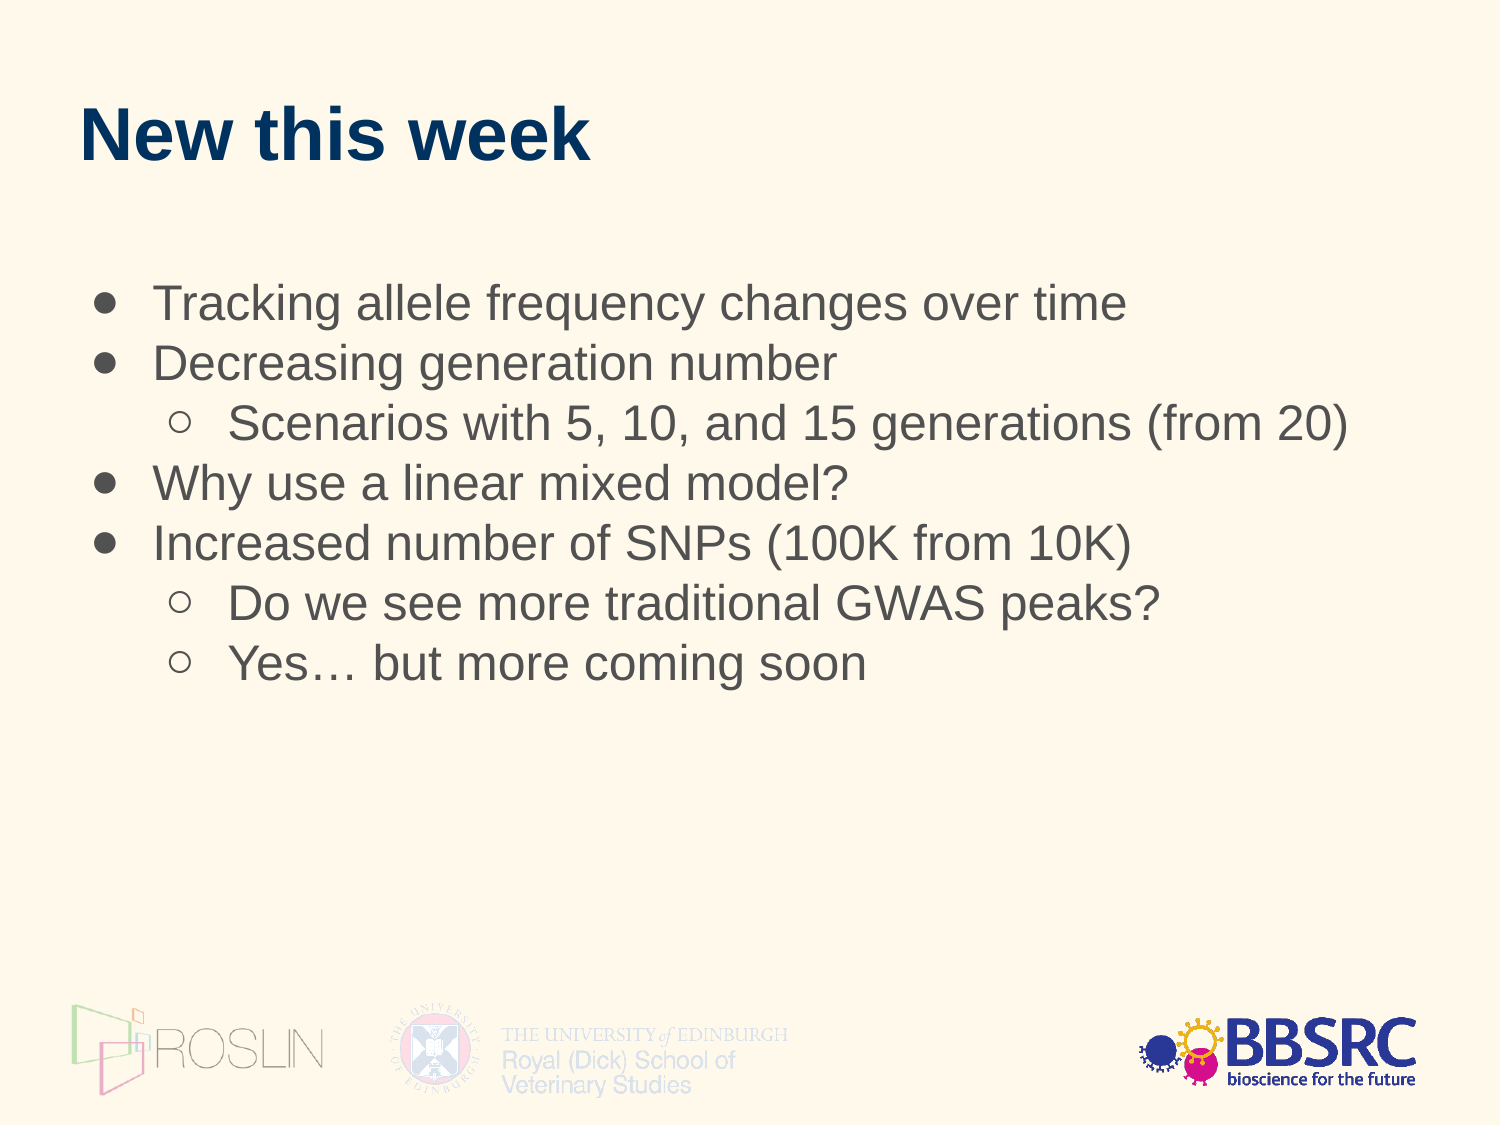

New this week
Tracking allele frequency changes over time
Decreasing generation number
Scenarios with 5, 10, and 15 generations (from 20)
Why use a linear mixed model?
Increased number of SNPs (100K from 10K)
Do we see more traditional GWAS peaks?
Yes… but more coming soon